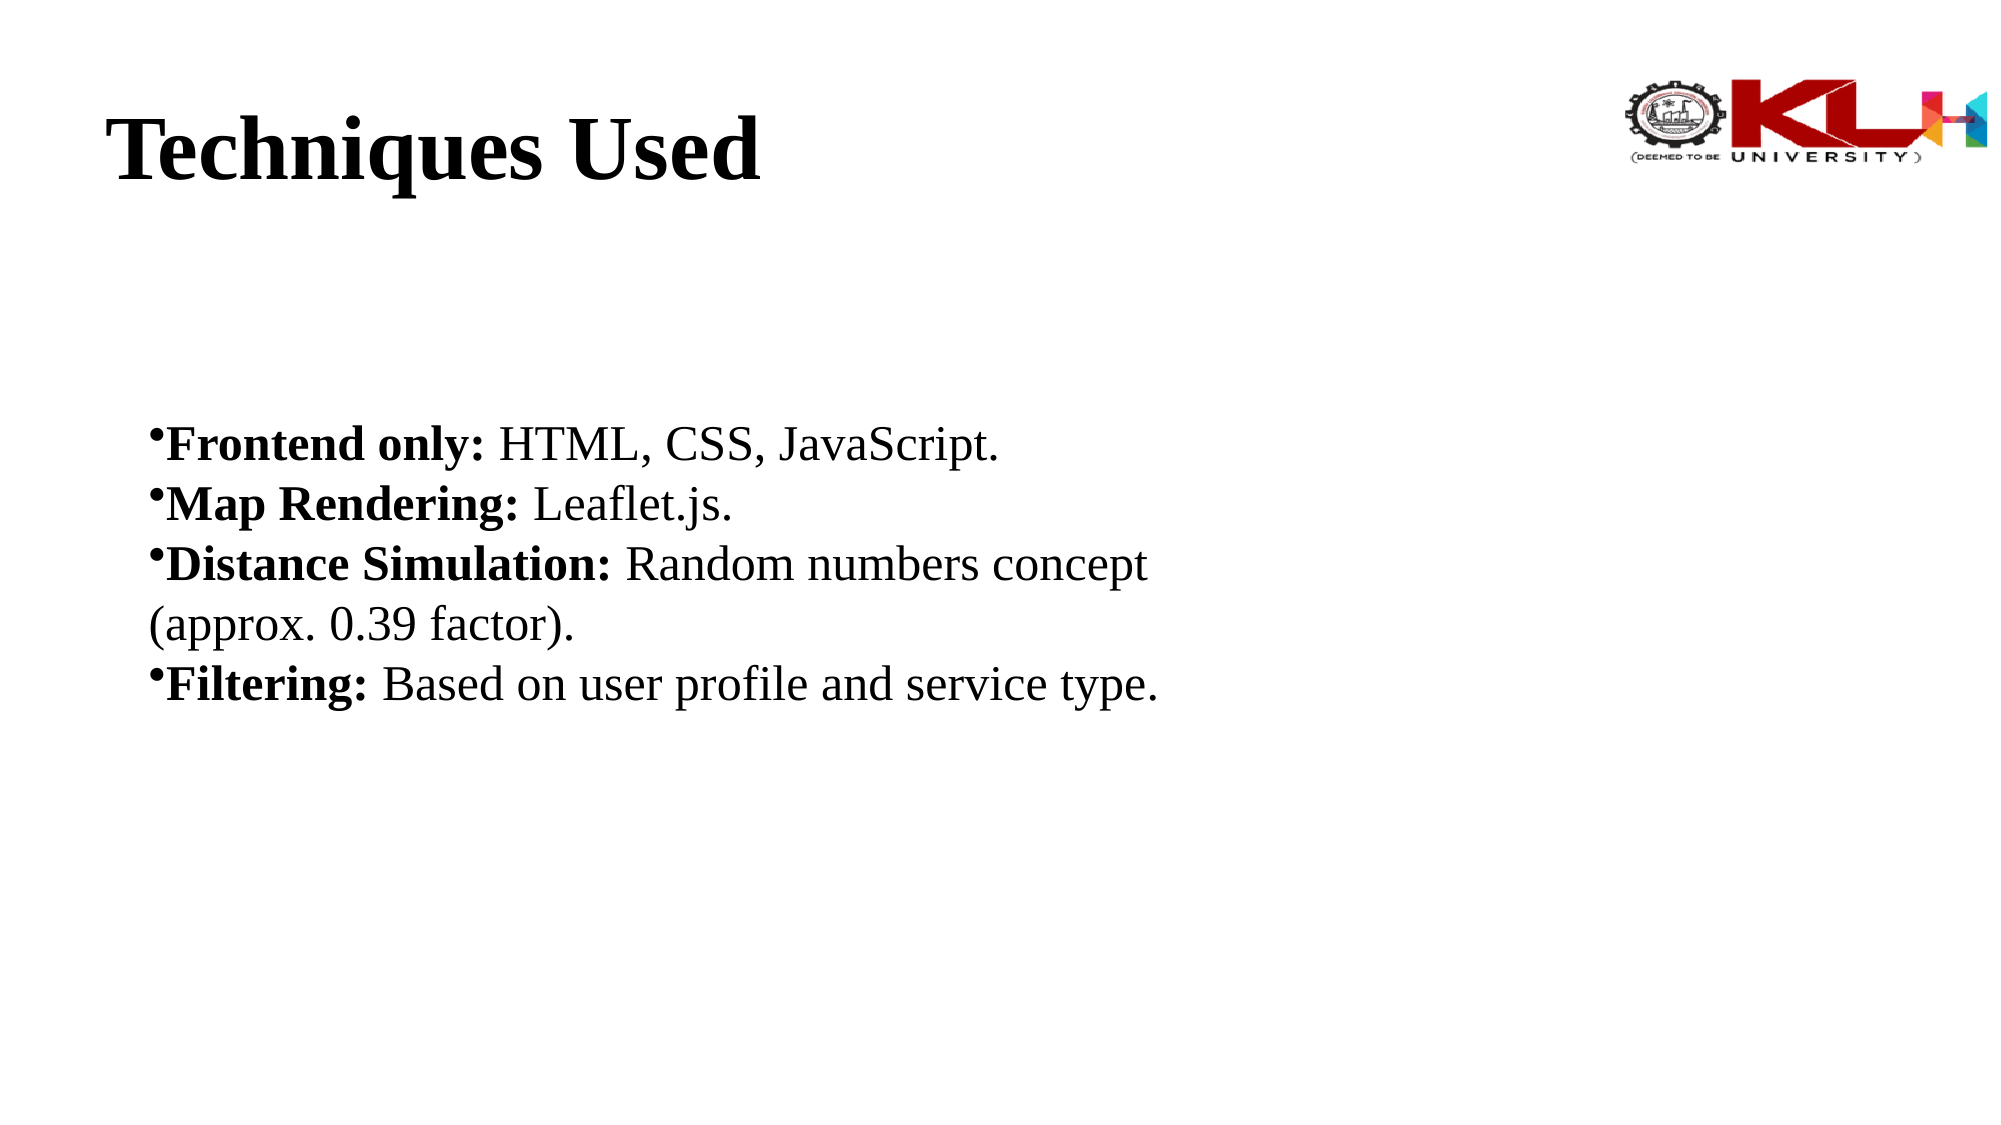

Techniques Used
Frontend only: HTML, CSS, JavaScript.
Map Rendering: Leaflet.js.
Distance Simulation: Random numbers concept (approx. 0.39 factor).
Filtering: Based on user profile and service type.